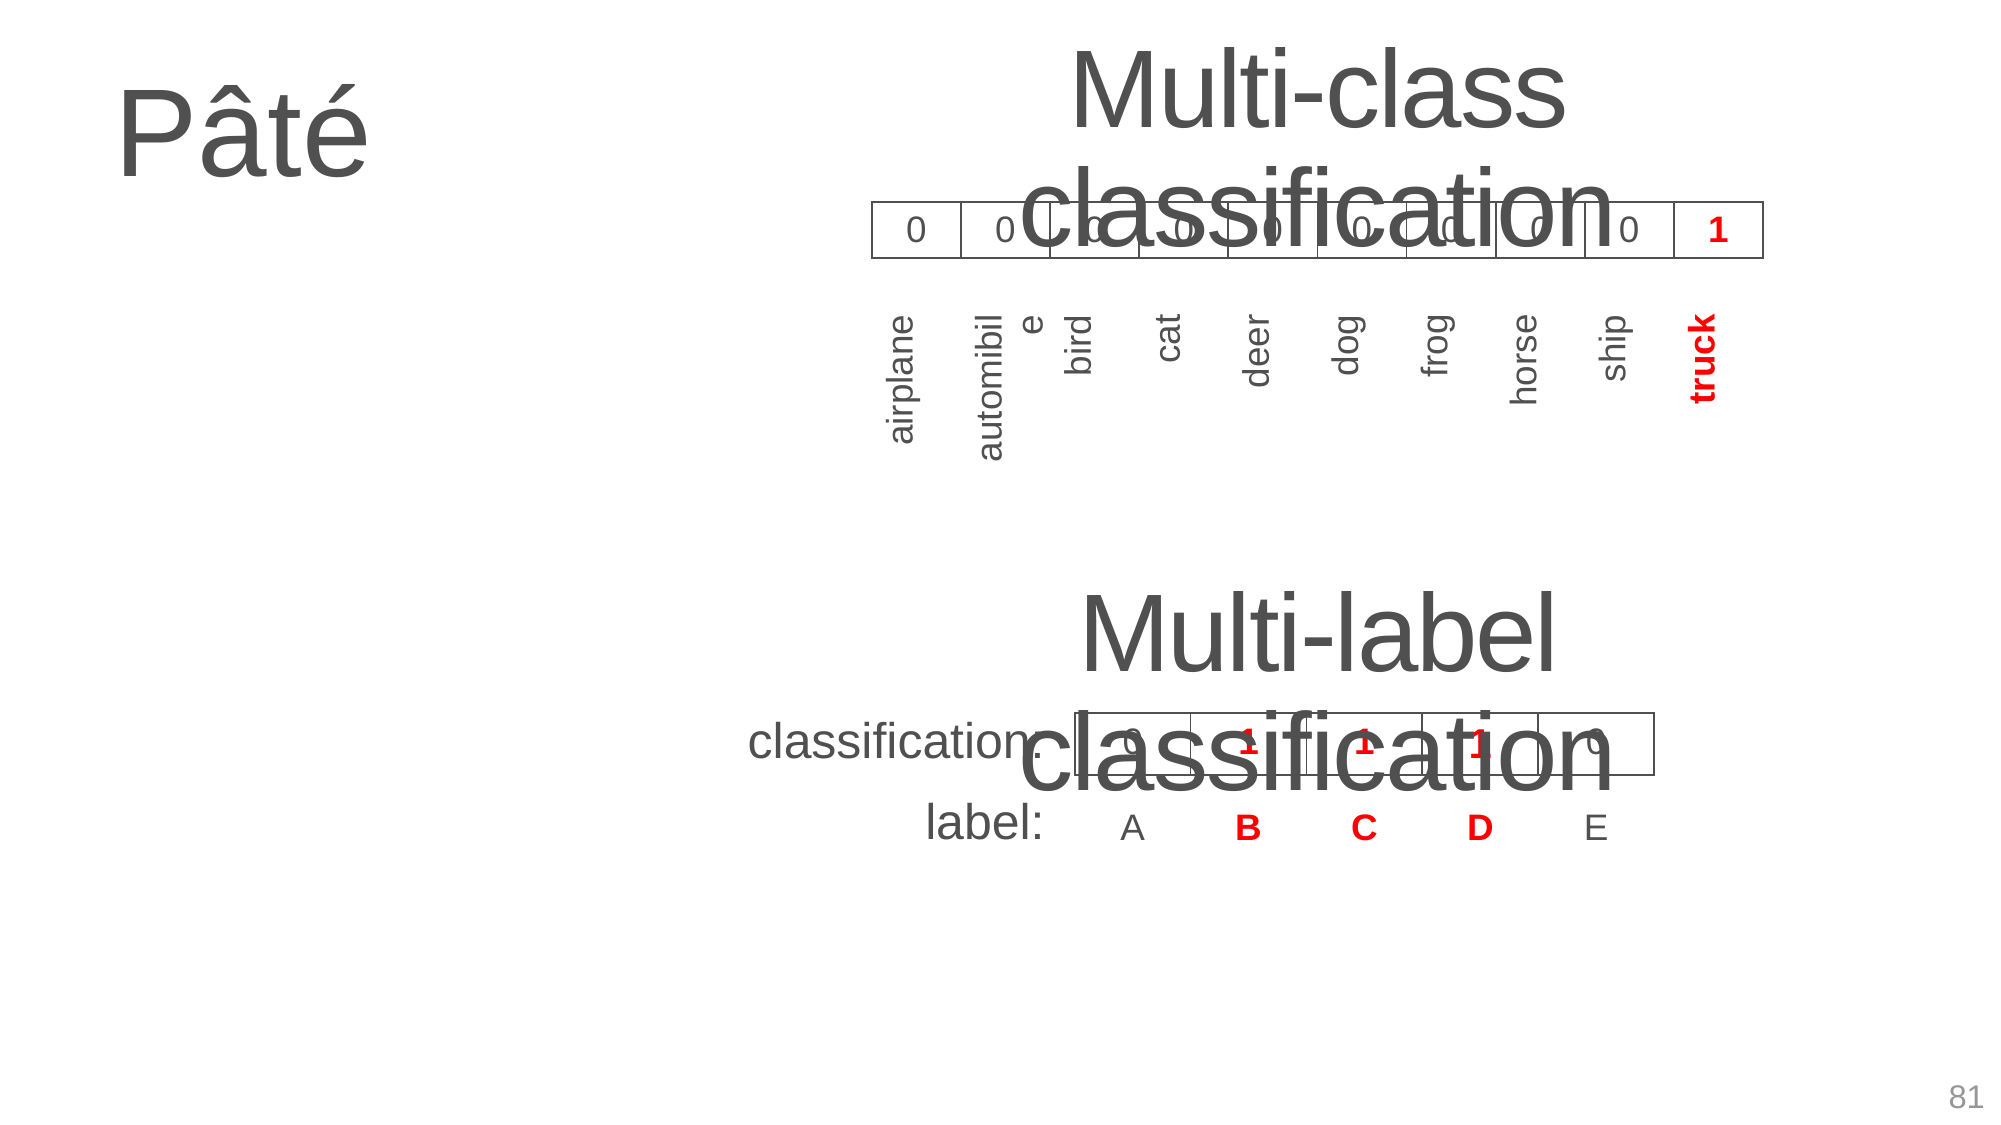

Multi-class classification
Pâté
| 0 | 0 | 0 | 0 | 0 | 0 | 0 | 0 | 0 | 1 |
| --- | --- | --- | --- | --- | --- | --- | --- | --- | --- |
| airplane | automibile | bird | cat | deer | dog | frog | horse | ship | truck |
| --- | --- | --- | --- | --- | --- | --- | --- | --- | --- |
Multi-label classification
classification:
| 0 | 1 | 1 | 1 | 0 |
| --- | --- | --- | --- | --- |
label:
| A | B | C | D | E |
| --- | --- | --- | --- | --- |
81